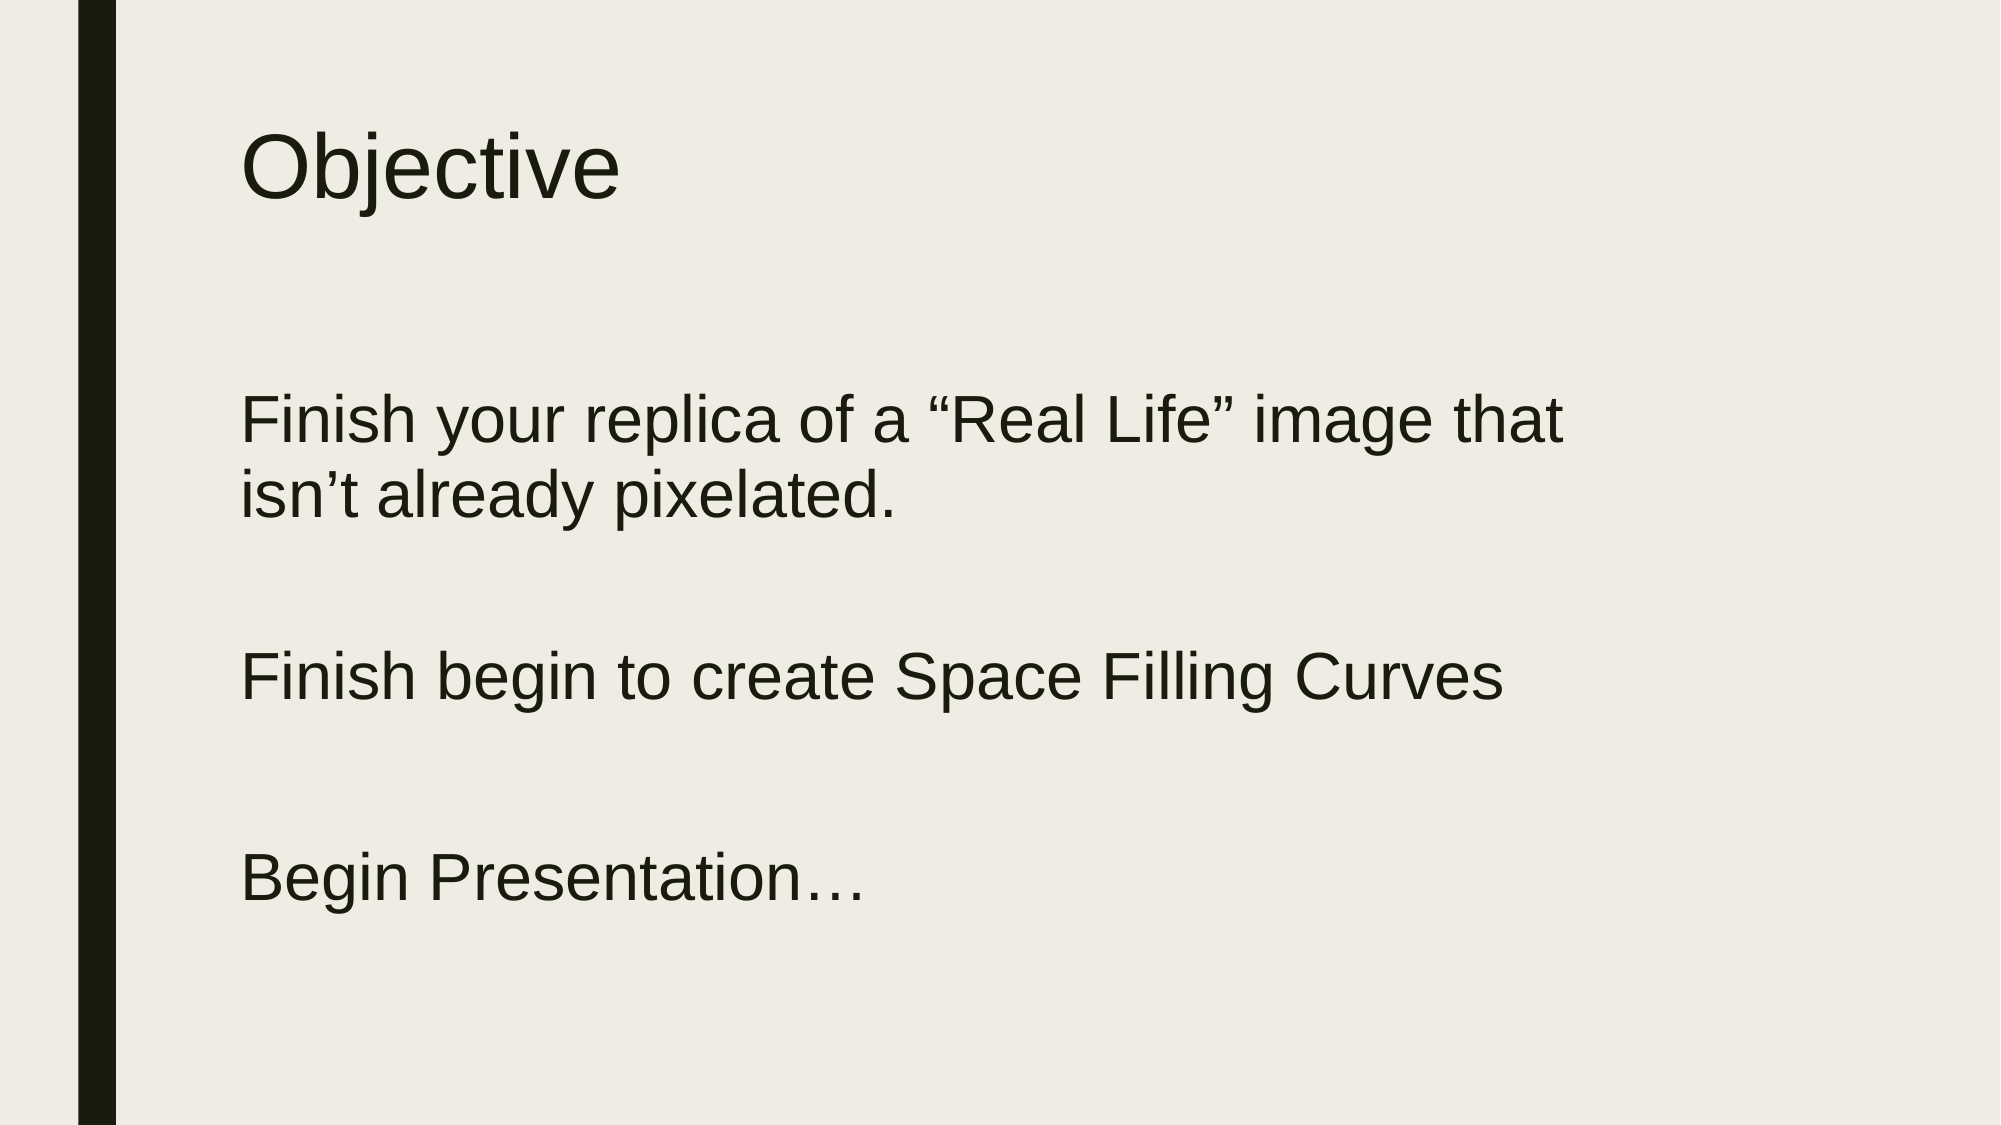

# Objective
Finish your replica of a “Real Life” image that isn’t already pixelated.

Finish begin to create Space Filling Curves

Begin Presentation…